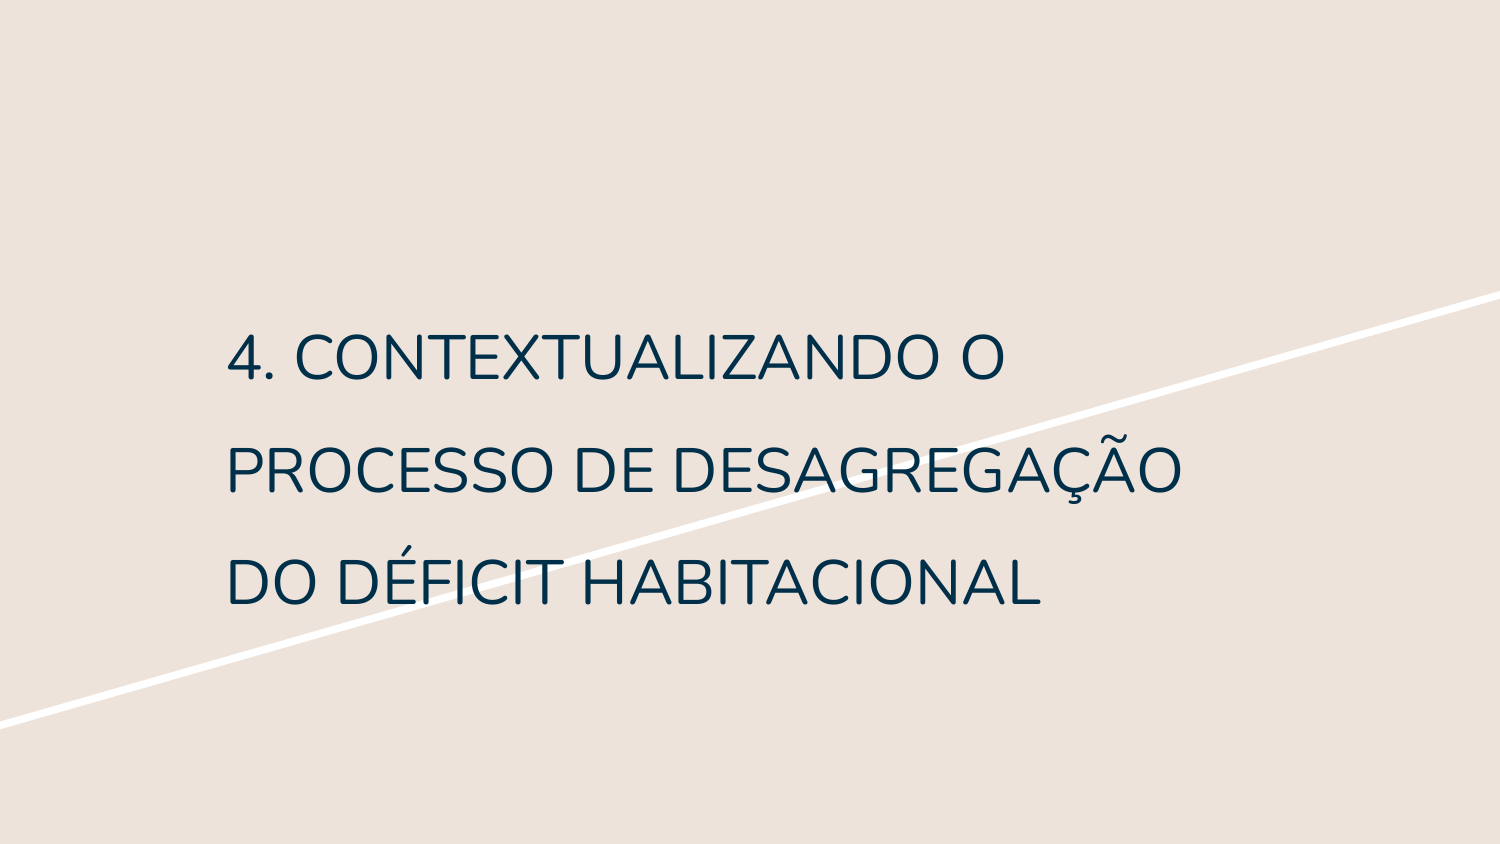

# 4. CONTEXTUALIZANDO O PROCESSO DE DESAGREGAÇÃO DO DÉFICIT HABITACIONAL